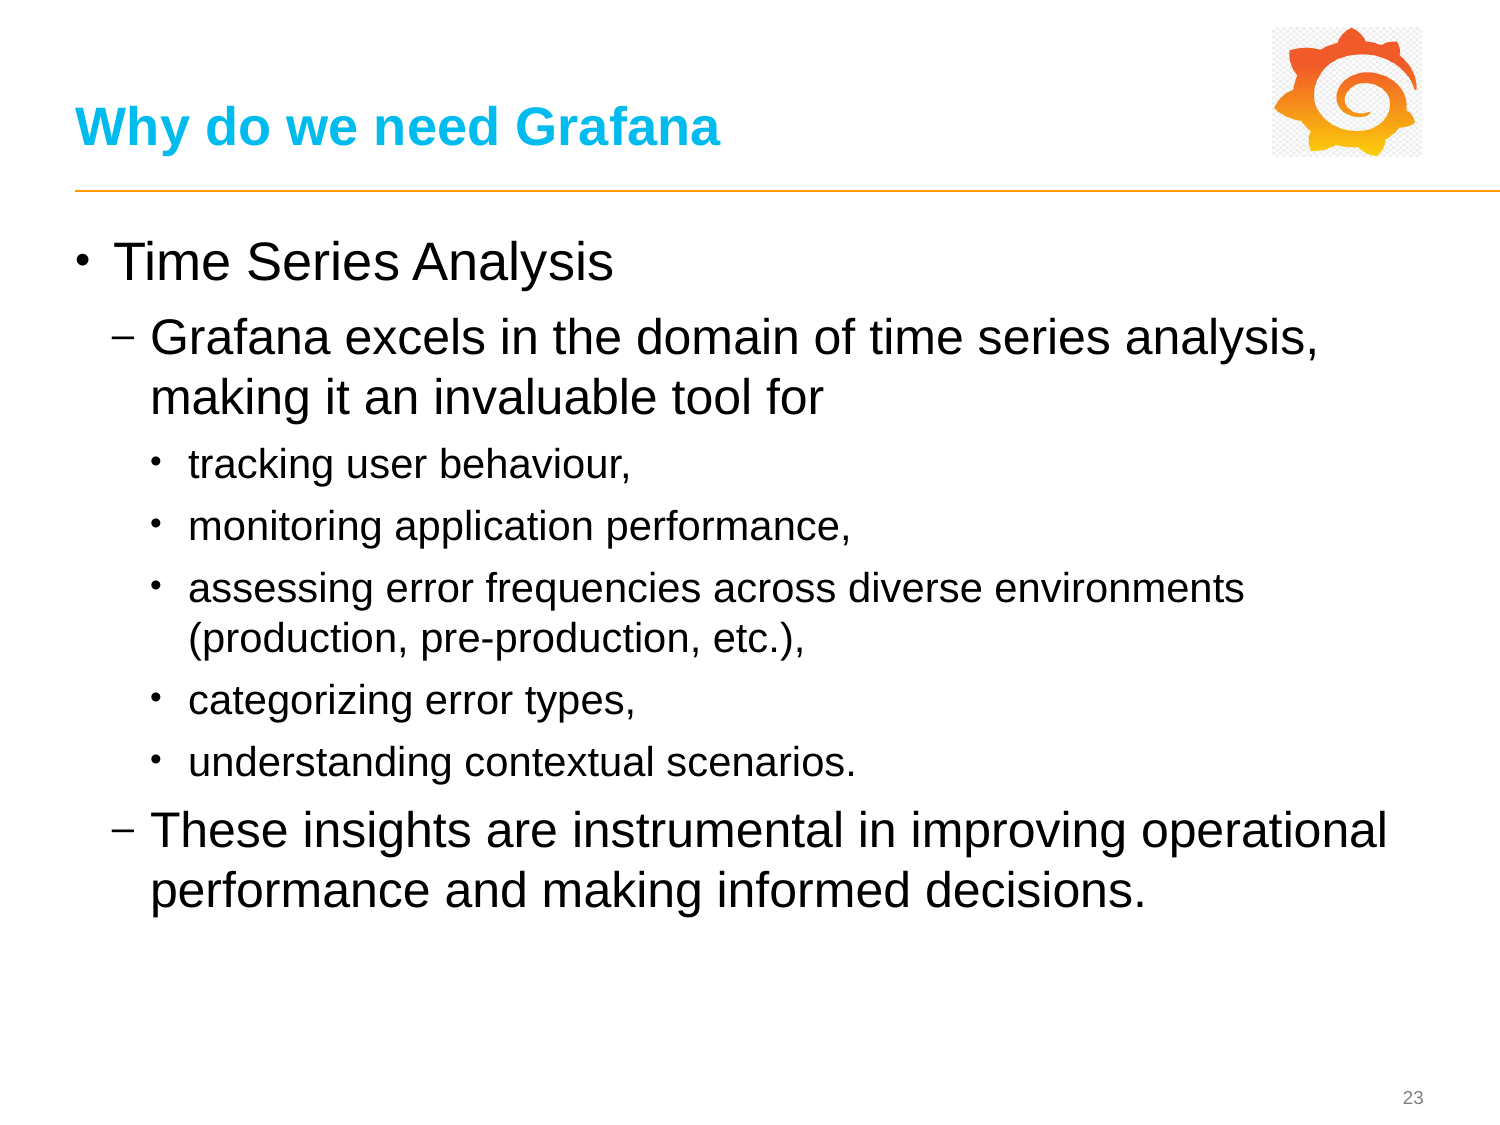

# Why do we need Grafana
Time Series Analysis
Grafana excels in the domain of time series analysis, making it an invaluable tool for
tracking user behaviour,
monitoring application performance,
assessing error frequencies across diverse environments (production, pre-production, etc.),
categorizing error types,
understanding contextual scenarios.
These insights are instrumental in improving operational performance and making informed decisions.